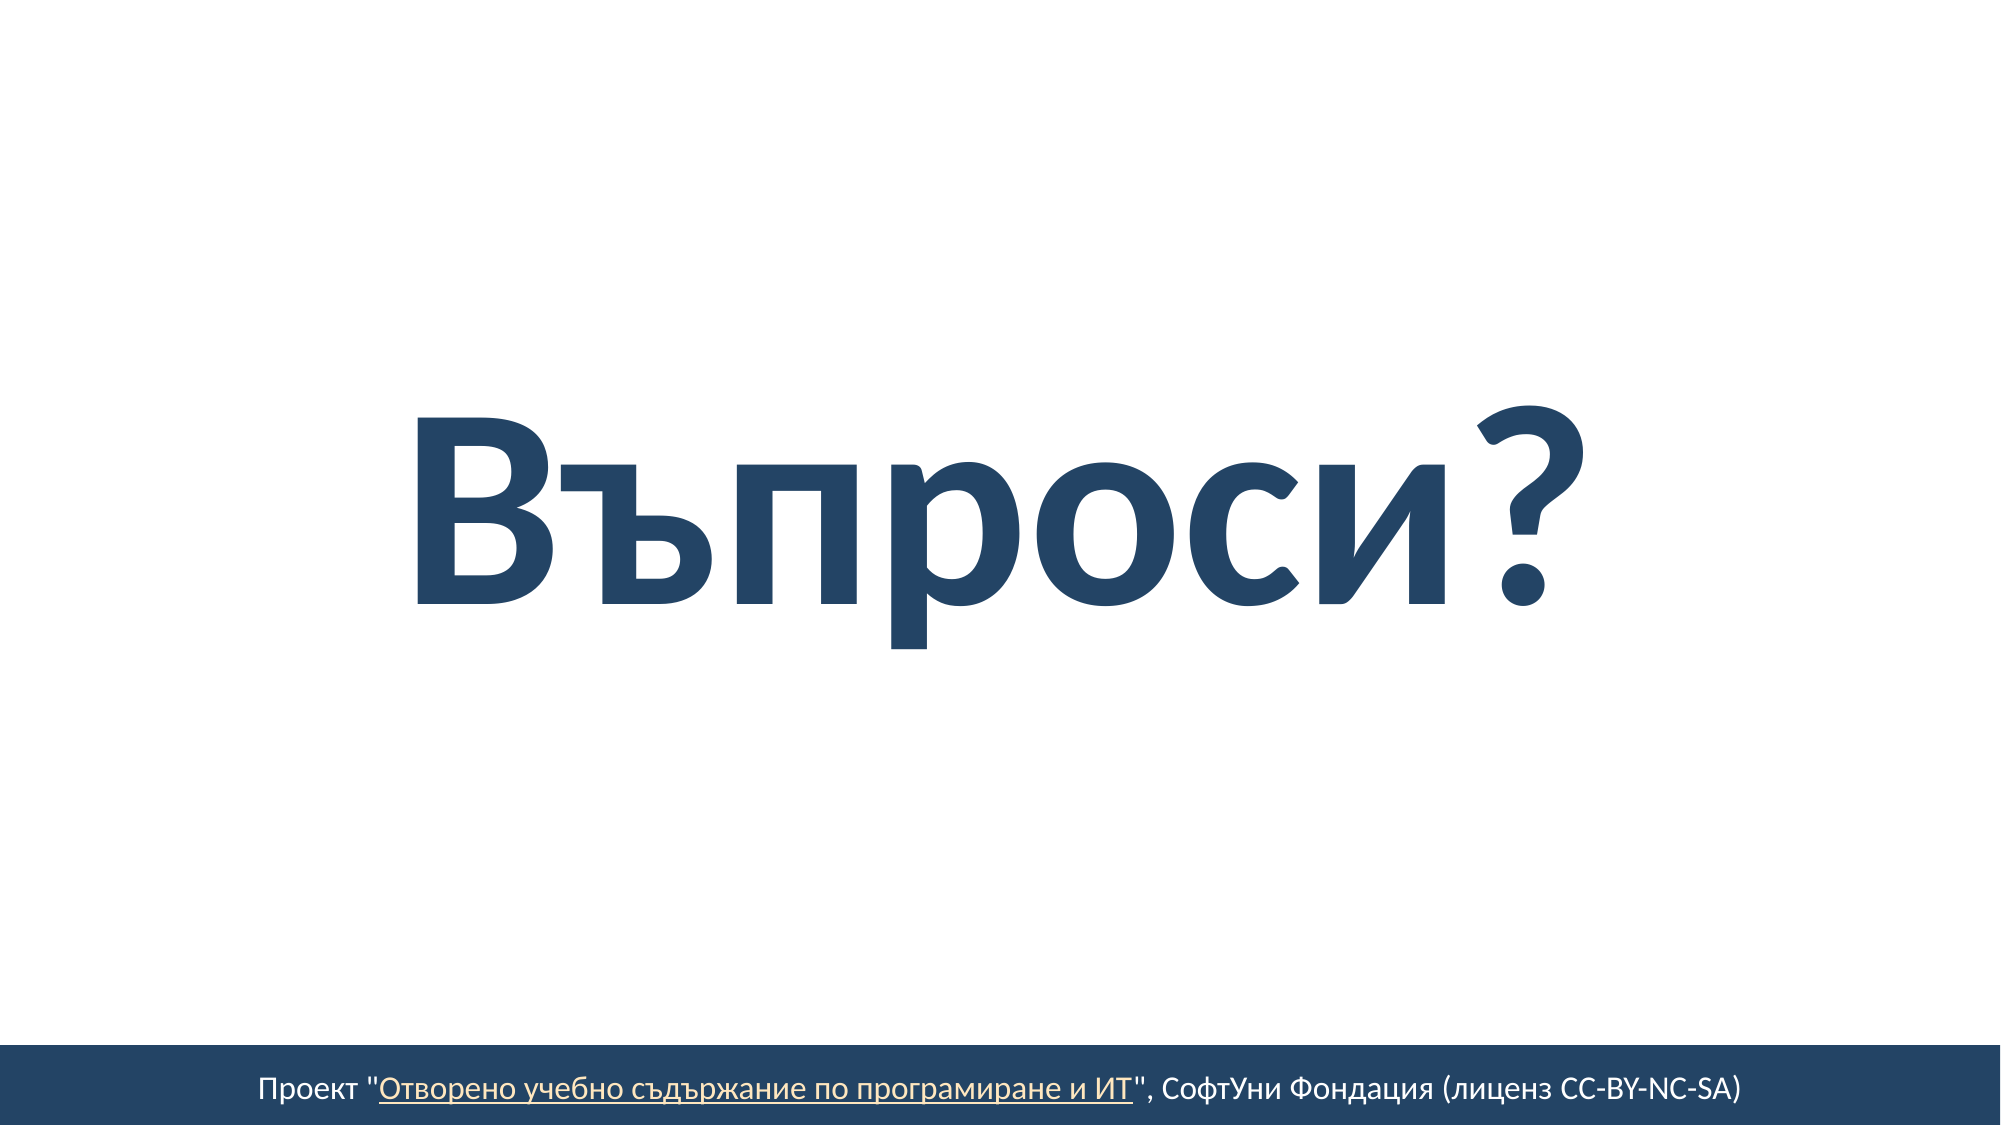

# Въпроси?
Проект "Отворено учебно съдържание по програмиране и ИТ", СофтУни Фондация (лиценз CC-BY-NC-SA)